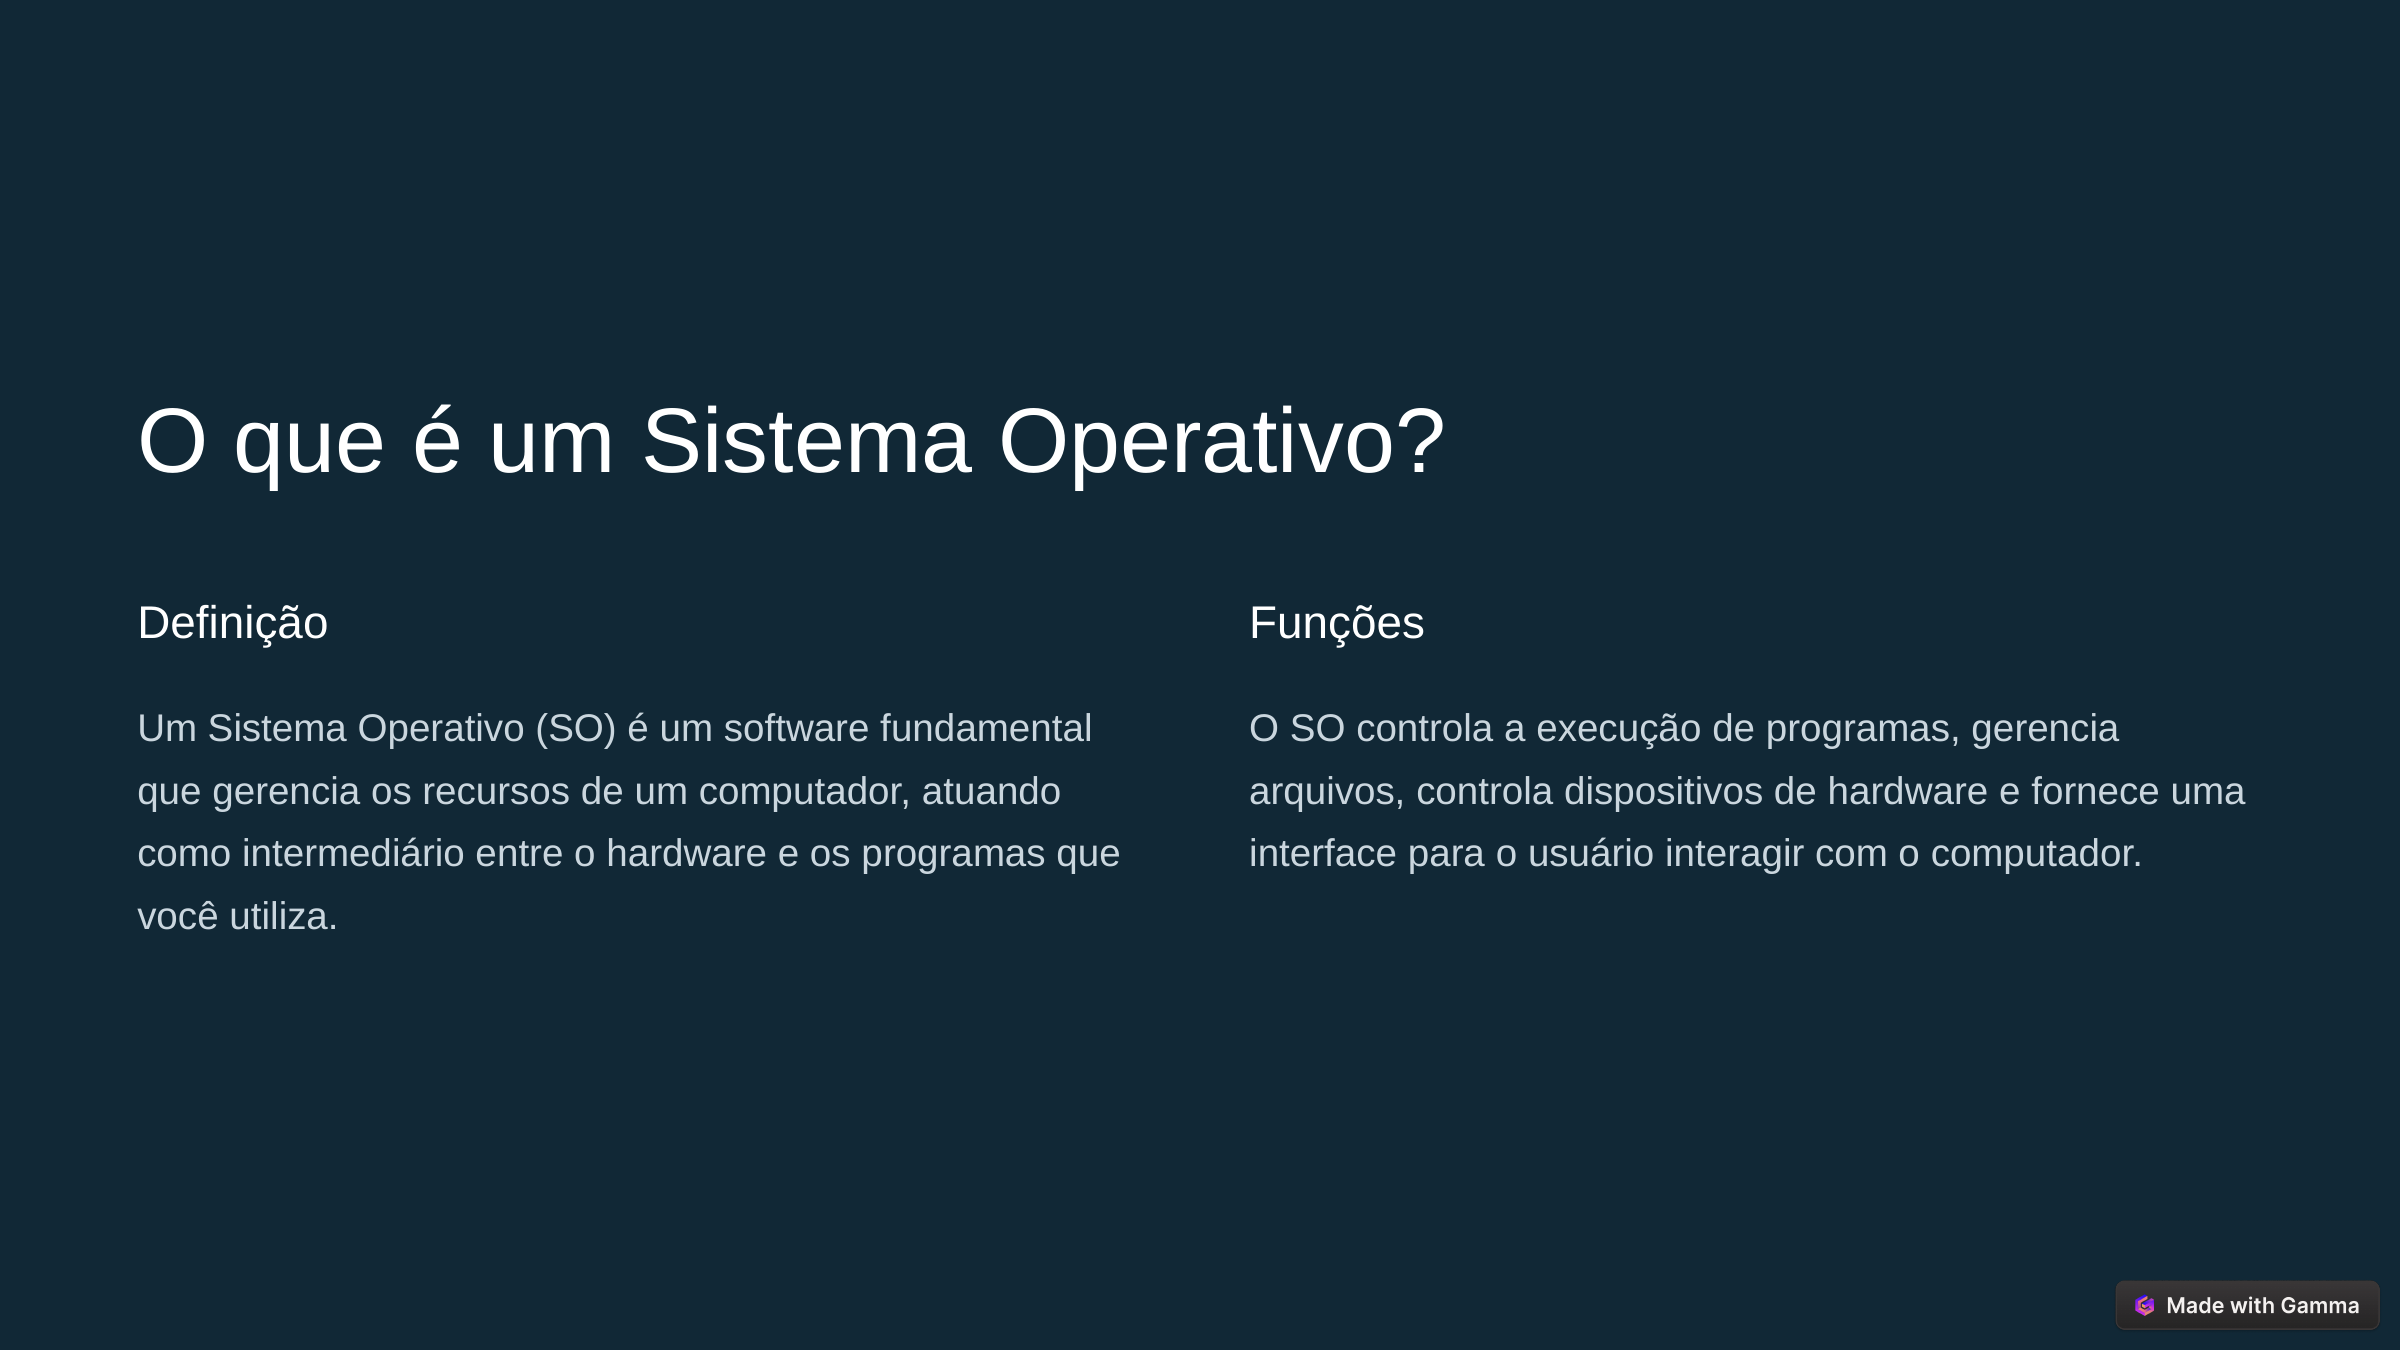

O que é um Sistema Operativo?
Definição
Funções
Um Sistema Operativo (SO) é um software fundamental que gerencia os recursos de um computador, atuando como intermediário entre o hardware e os programas que você utiliza.
O SO controla a execução de programas, gerencia arquivos, controla dispositivos de hardware e fornece uma interface para o usuário interagir com o computador.